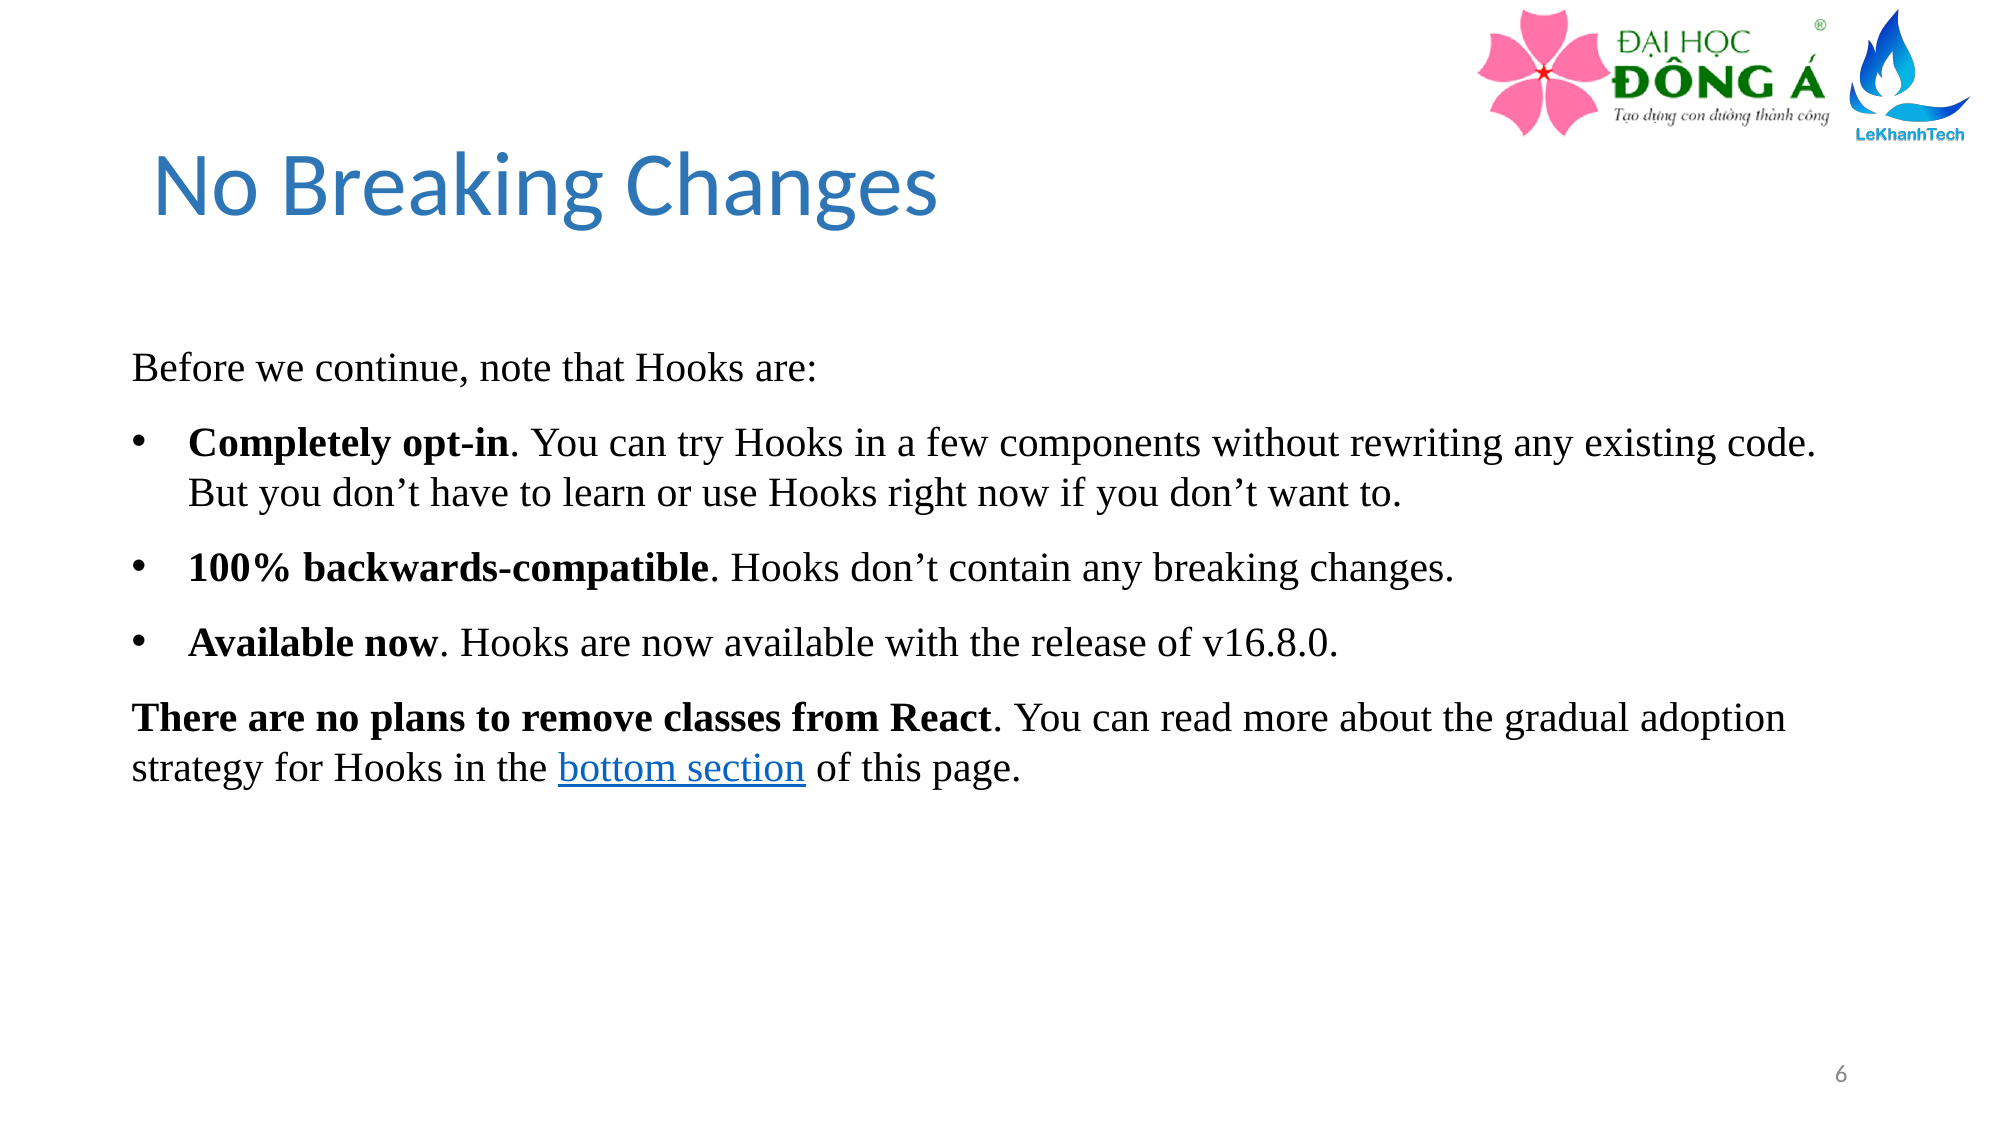

# No Breaking Changes
Before we continue, note that Hooks are:
Completely opt-in. You can try Hooks in a few components without rewriting any existing code. But you don’t have to learn or use Hooks right now if you don’t want to.
100% backwards-compatible. Hooks don’t contain any breaking changes.
Available now. Hooks are now available with the release of v16.8.0.
There are no plans to remove classes from React. You can read more about the gradual adoption strategy for Hooks in the bottom section of this page.

6